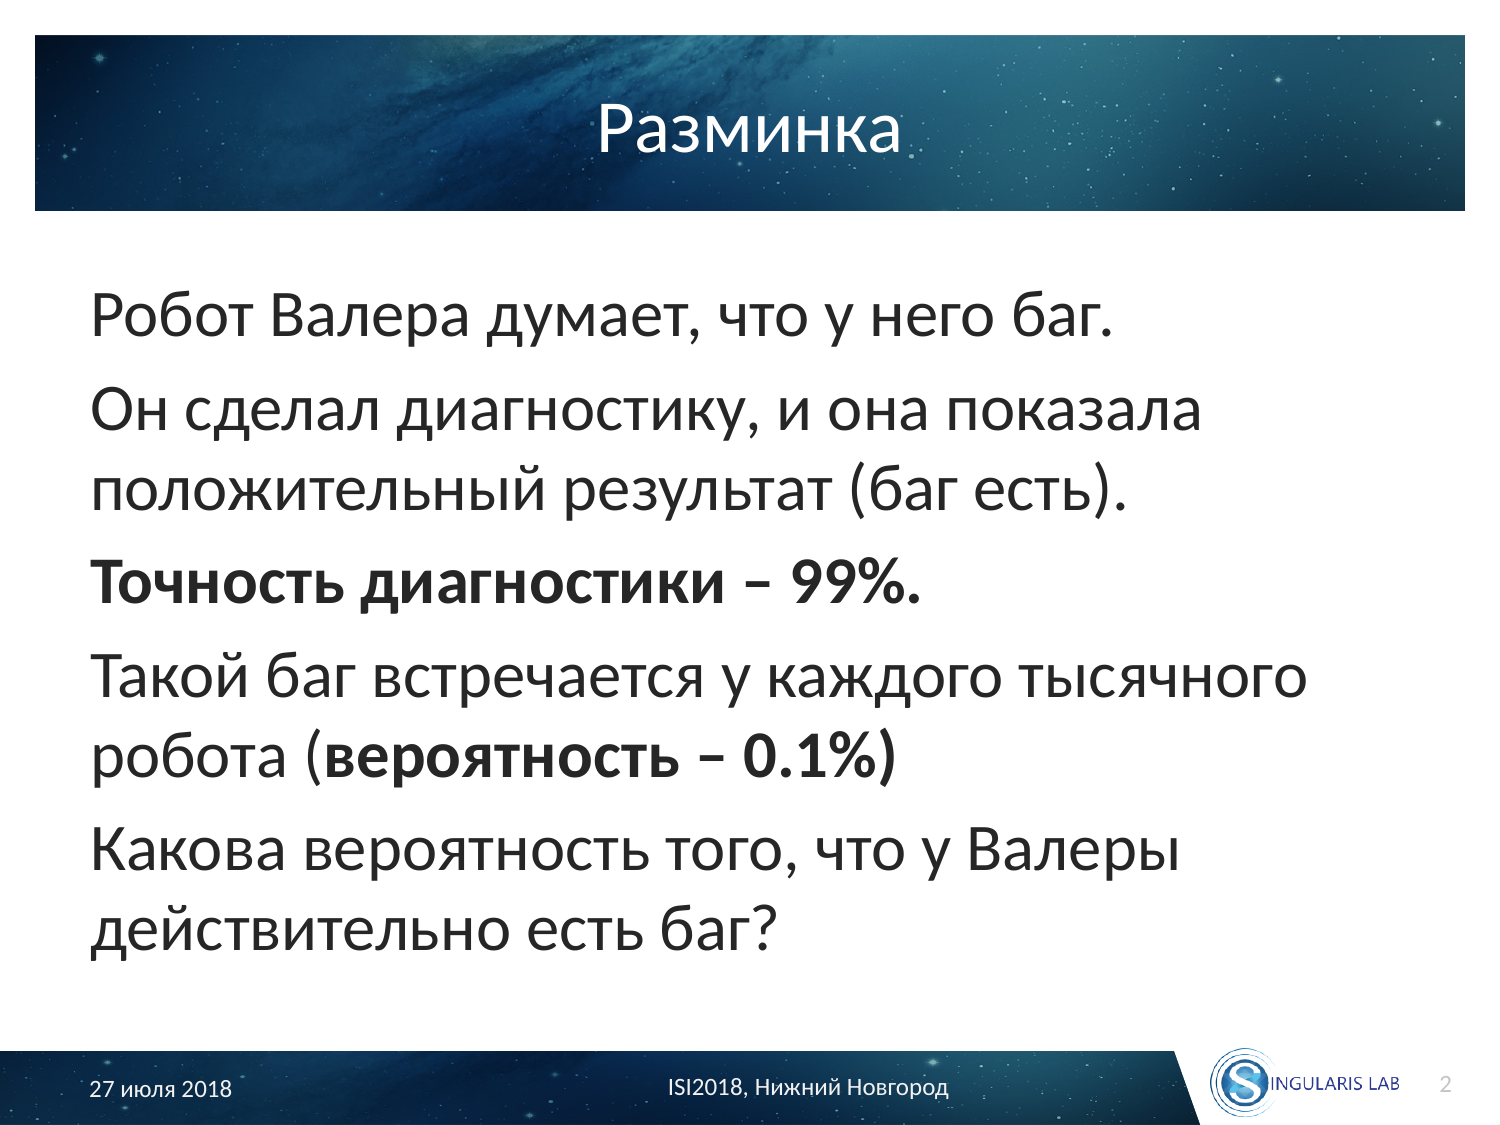

# Разминка
Робот Валера думает, что у него баг.
Он сделал диагностику, и она показала положительный результат (баг есть).
Точность диагностики – 99%.
Такой баг встречается у каждого тысячного робота (вероятность – 0.1%)
Какова вероятность того, что у Валеры действительно есть баг?
2
ISI2018, Нижний Новгород
27 июля 2018